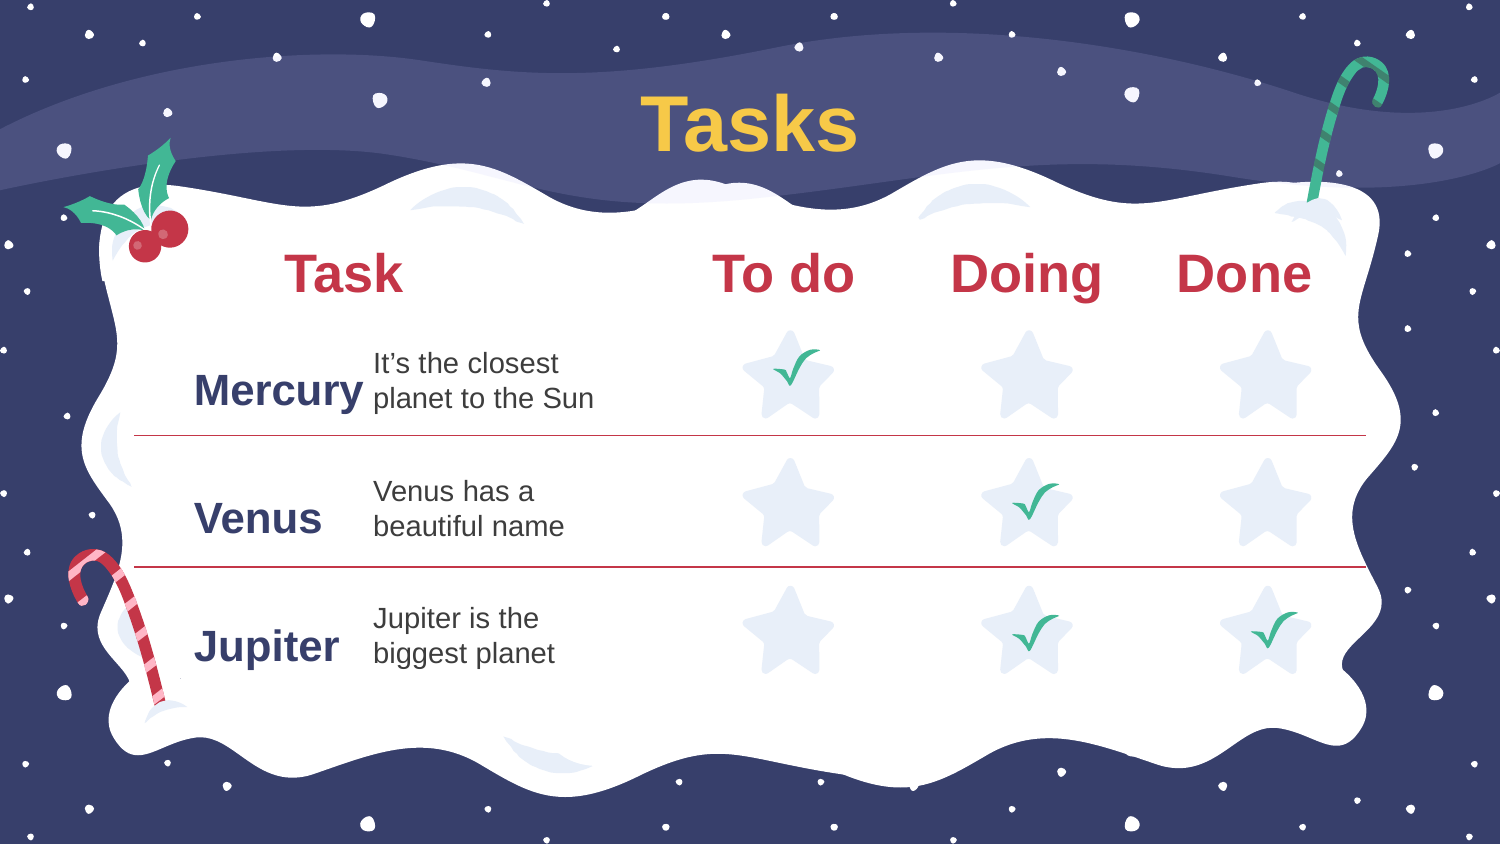

# Tasks

Task
Doing
Done
To do
It’s the closest planet to the Sun

Mercury
Venus has a beautiful name

Venus

Jupiter is the biggest planet

Jupiter